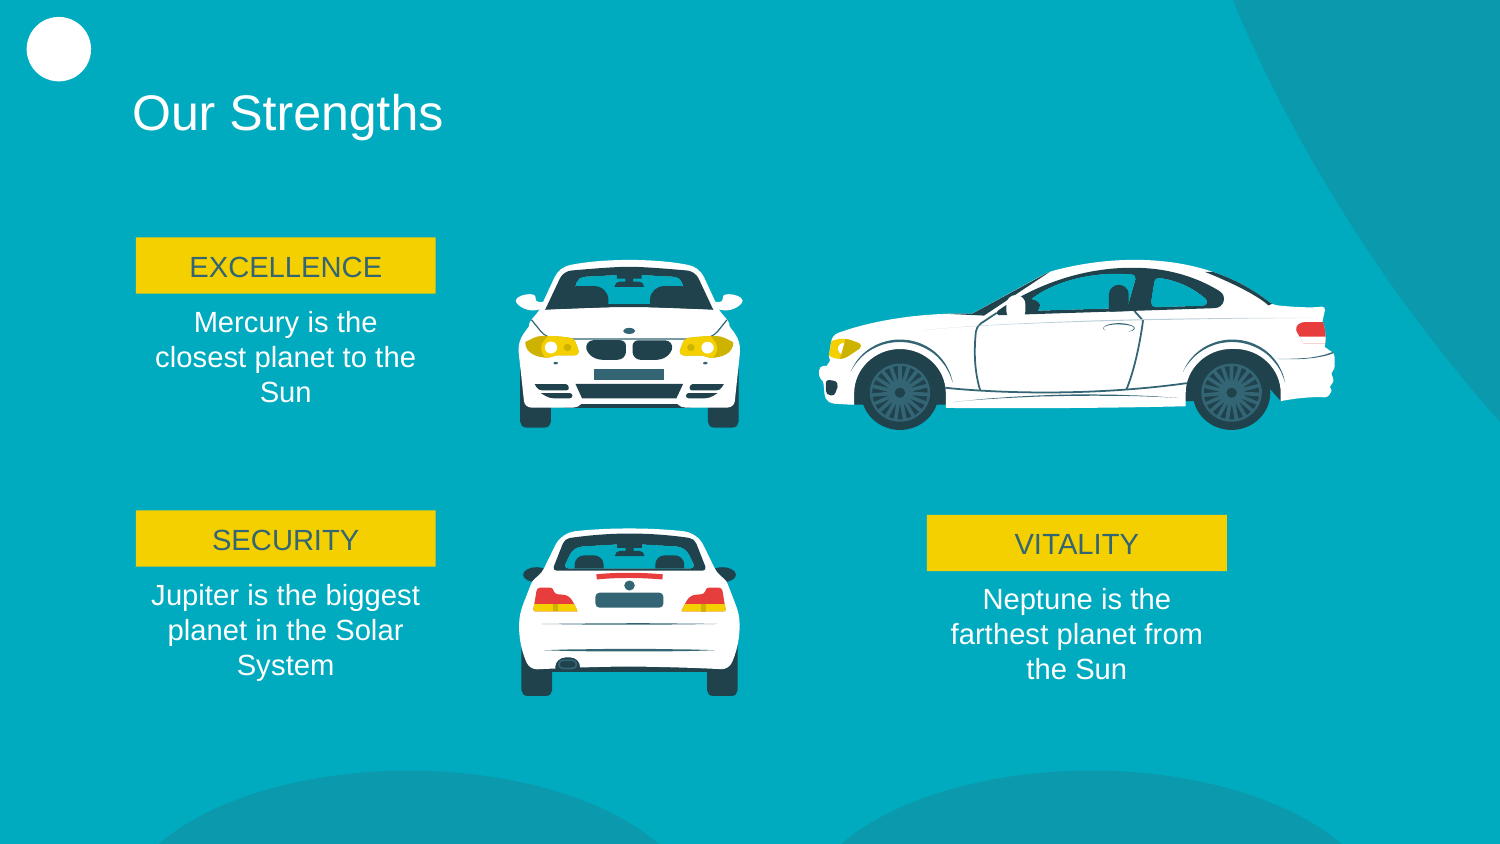

# Our Strengths
EXCELLENCE

Mercury is the closest planet to the Sun
SECURITY
VITALITY

Jupiter is the biggest planet in the Solar System
Neptune is the farthest planet from the Sun